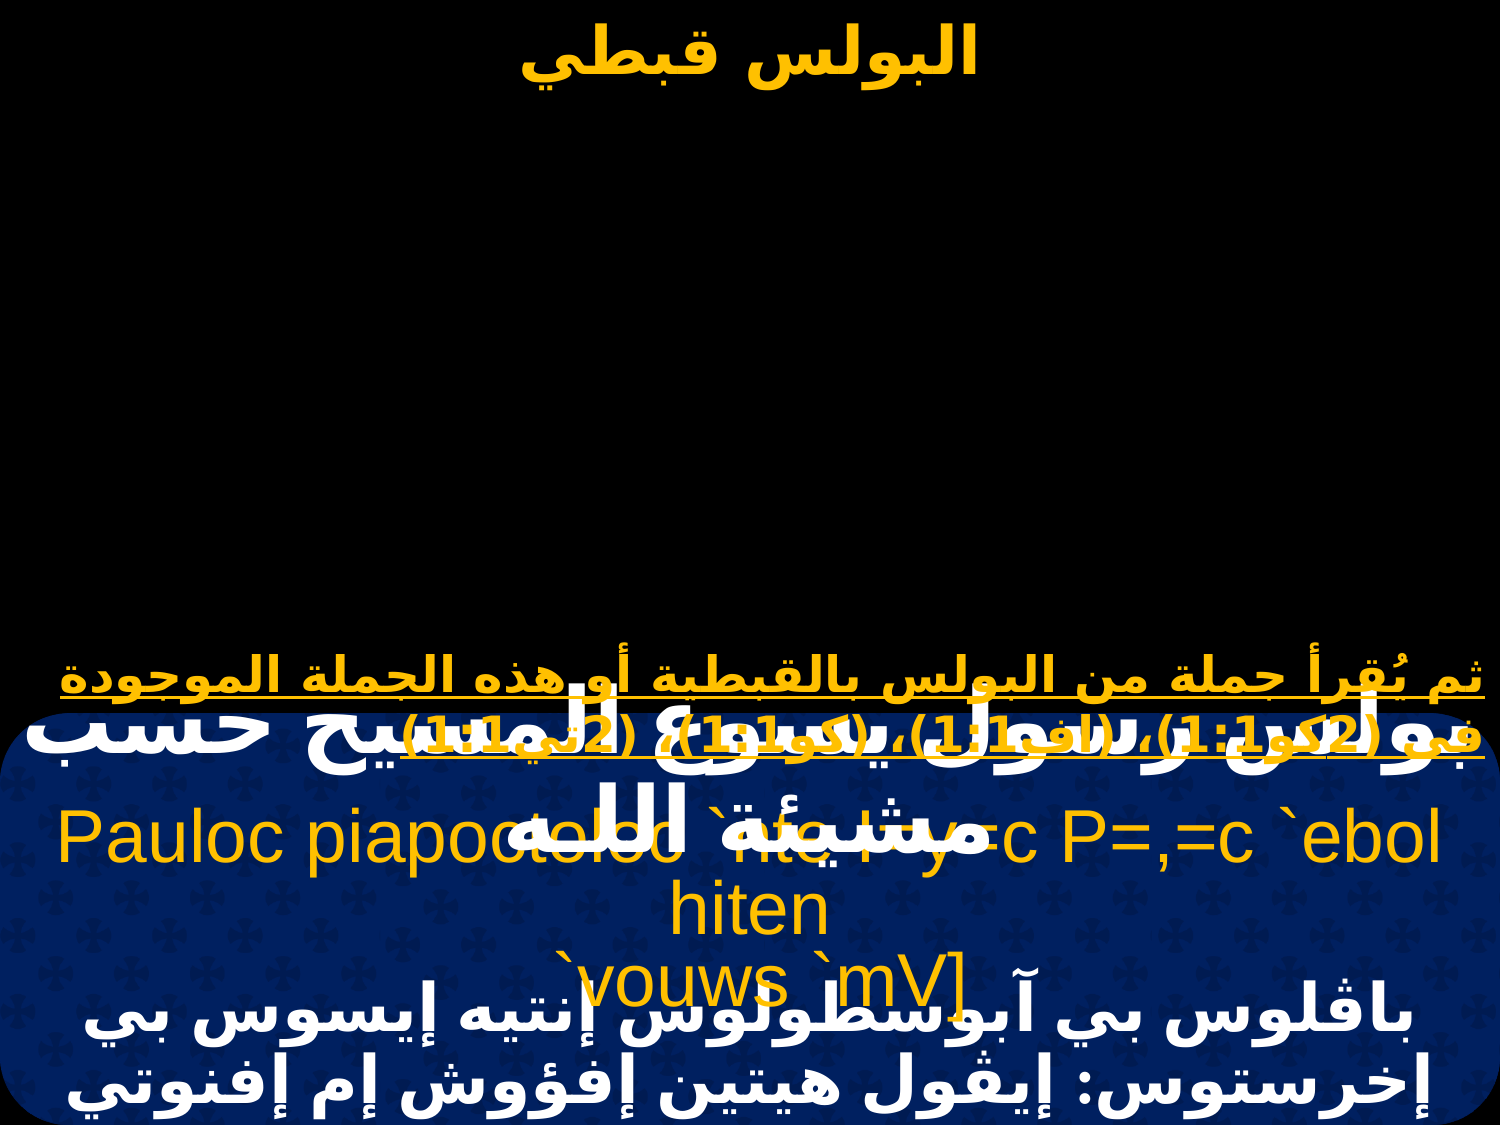

#
ثم يُقرأ جملة من البولس بالقبطية أو هذه الجملة الموجودة فى (2كو1:1)، (اف1:1)، (كو1:1)، (2تي1:1)
بولس رسول يسوع المسيح حسب مشيئة اللـه
Pauloc piapoctoloc `nte I=y=c P=,=c `ebol hiten
 `vouws `mV]
باڤلوس بي آبوسطولوس إنتيه إيسوس بي إخرستوس: إيڤول هيتين إفؤوش إم إفنوتي